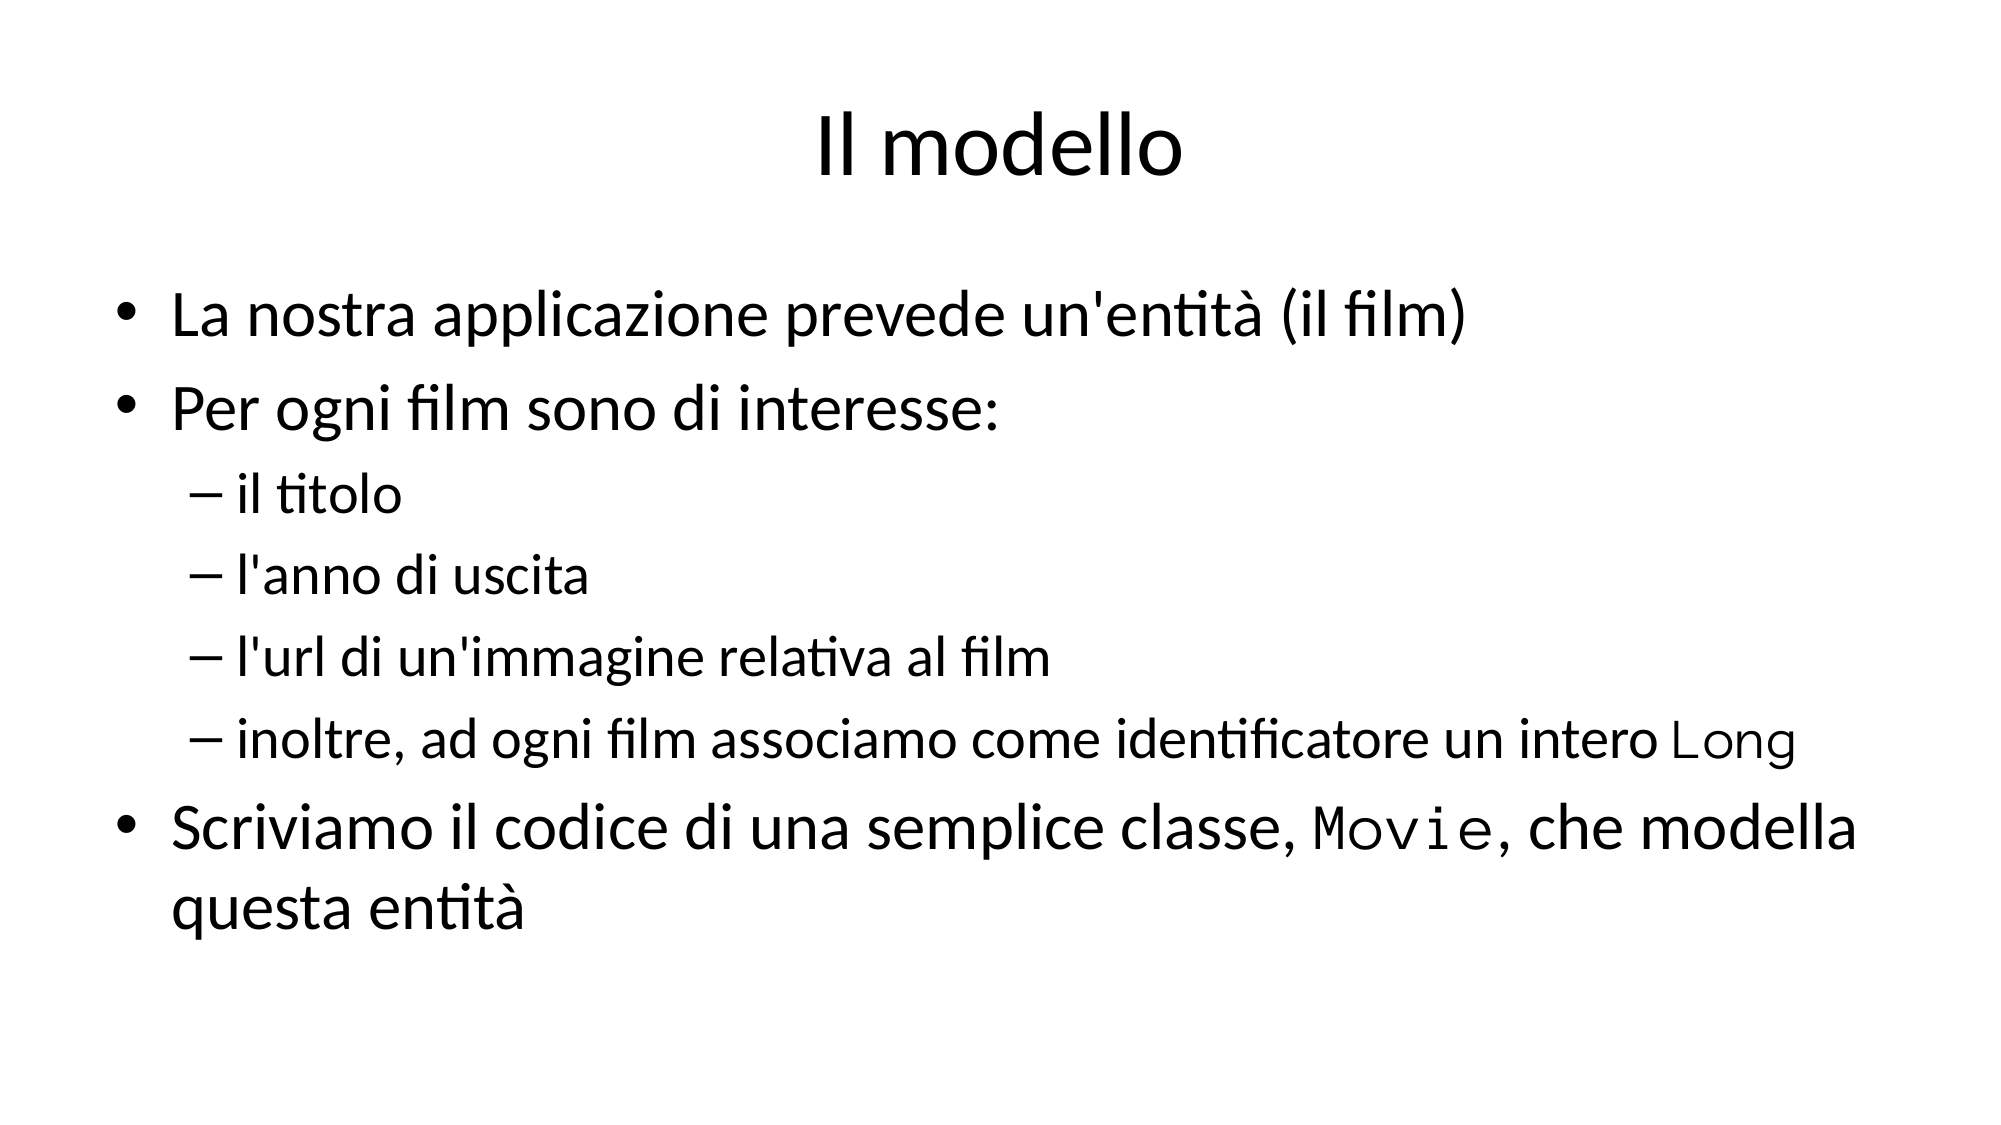

# Il modello
La nostra applicazione prevede un'entità (il film)
Per ogni film sono di interesse:
il titolo
l'anno di uscita
l'url di un'immagine relativa al film
inoltre, ad ogni film associamo come identificatore un intero Long
Scriviamo il codice di una semplice classe, Movie, che modella questa entità